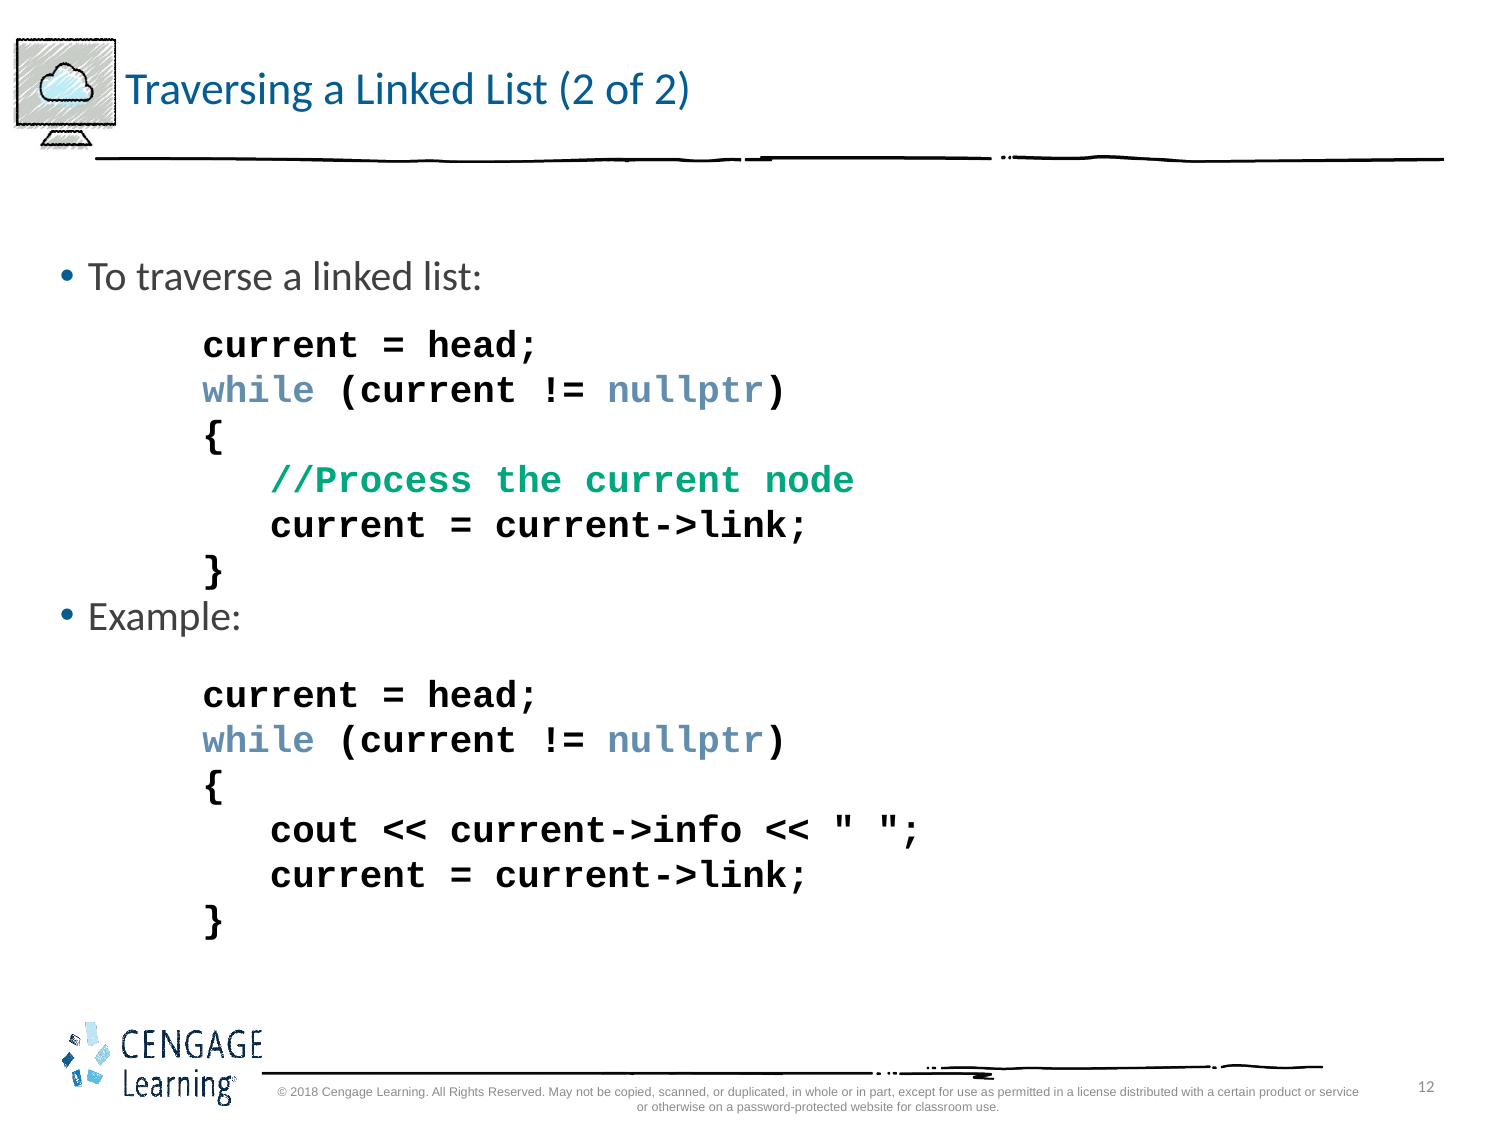

# Traversing a Linked List (2 of 2)
To traverse a linked list:

Example:
current = head;
while (current != nullptr)
{
   //Process the current node
   current = current->link;
}
current = head;
while (current != nullptr)
{
   cout << current->info << " ";
   current = current->link;
}
© 2018 Cengage Learning. All Rights Reserved. May not be copied, scanned, or duplicated, in whole or in part, except for use as permitted in a license distributed with a certain product or service or otherwise on a password-protected website for classroom use.